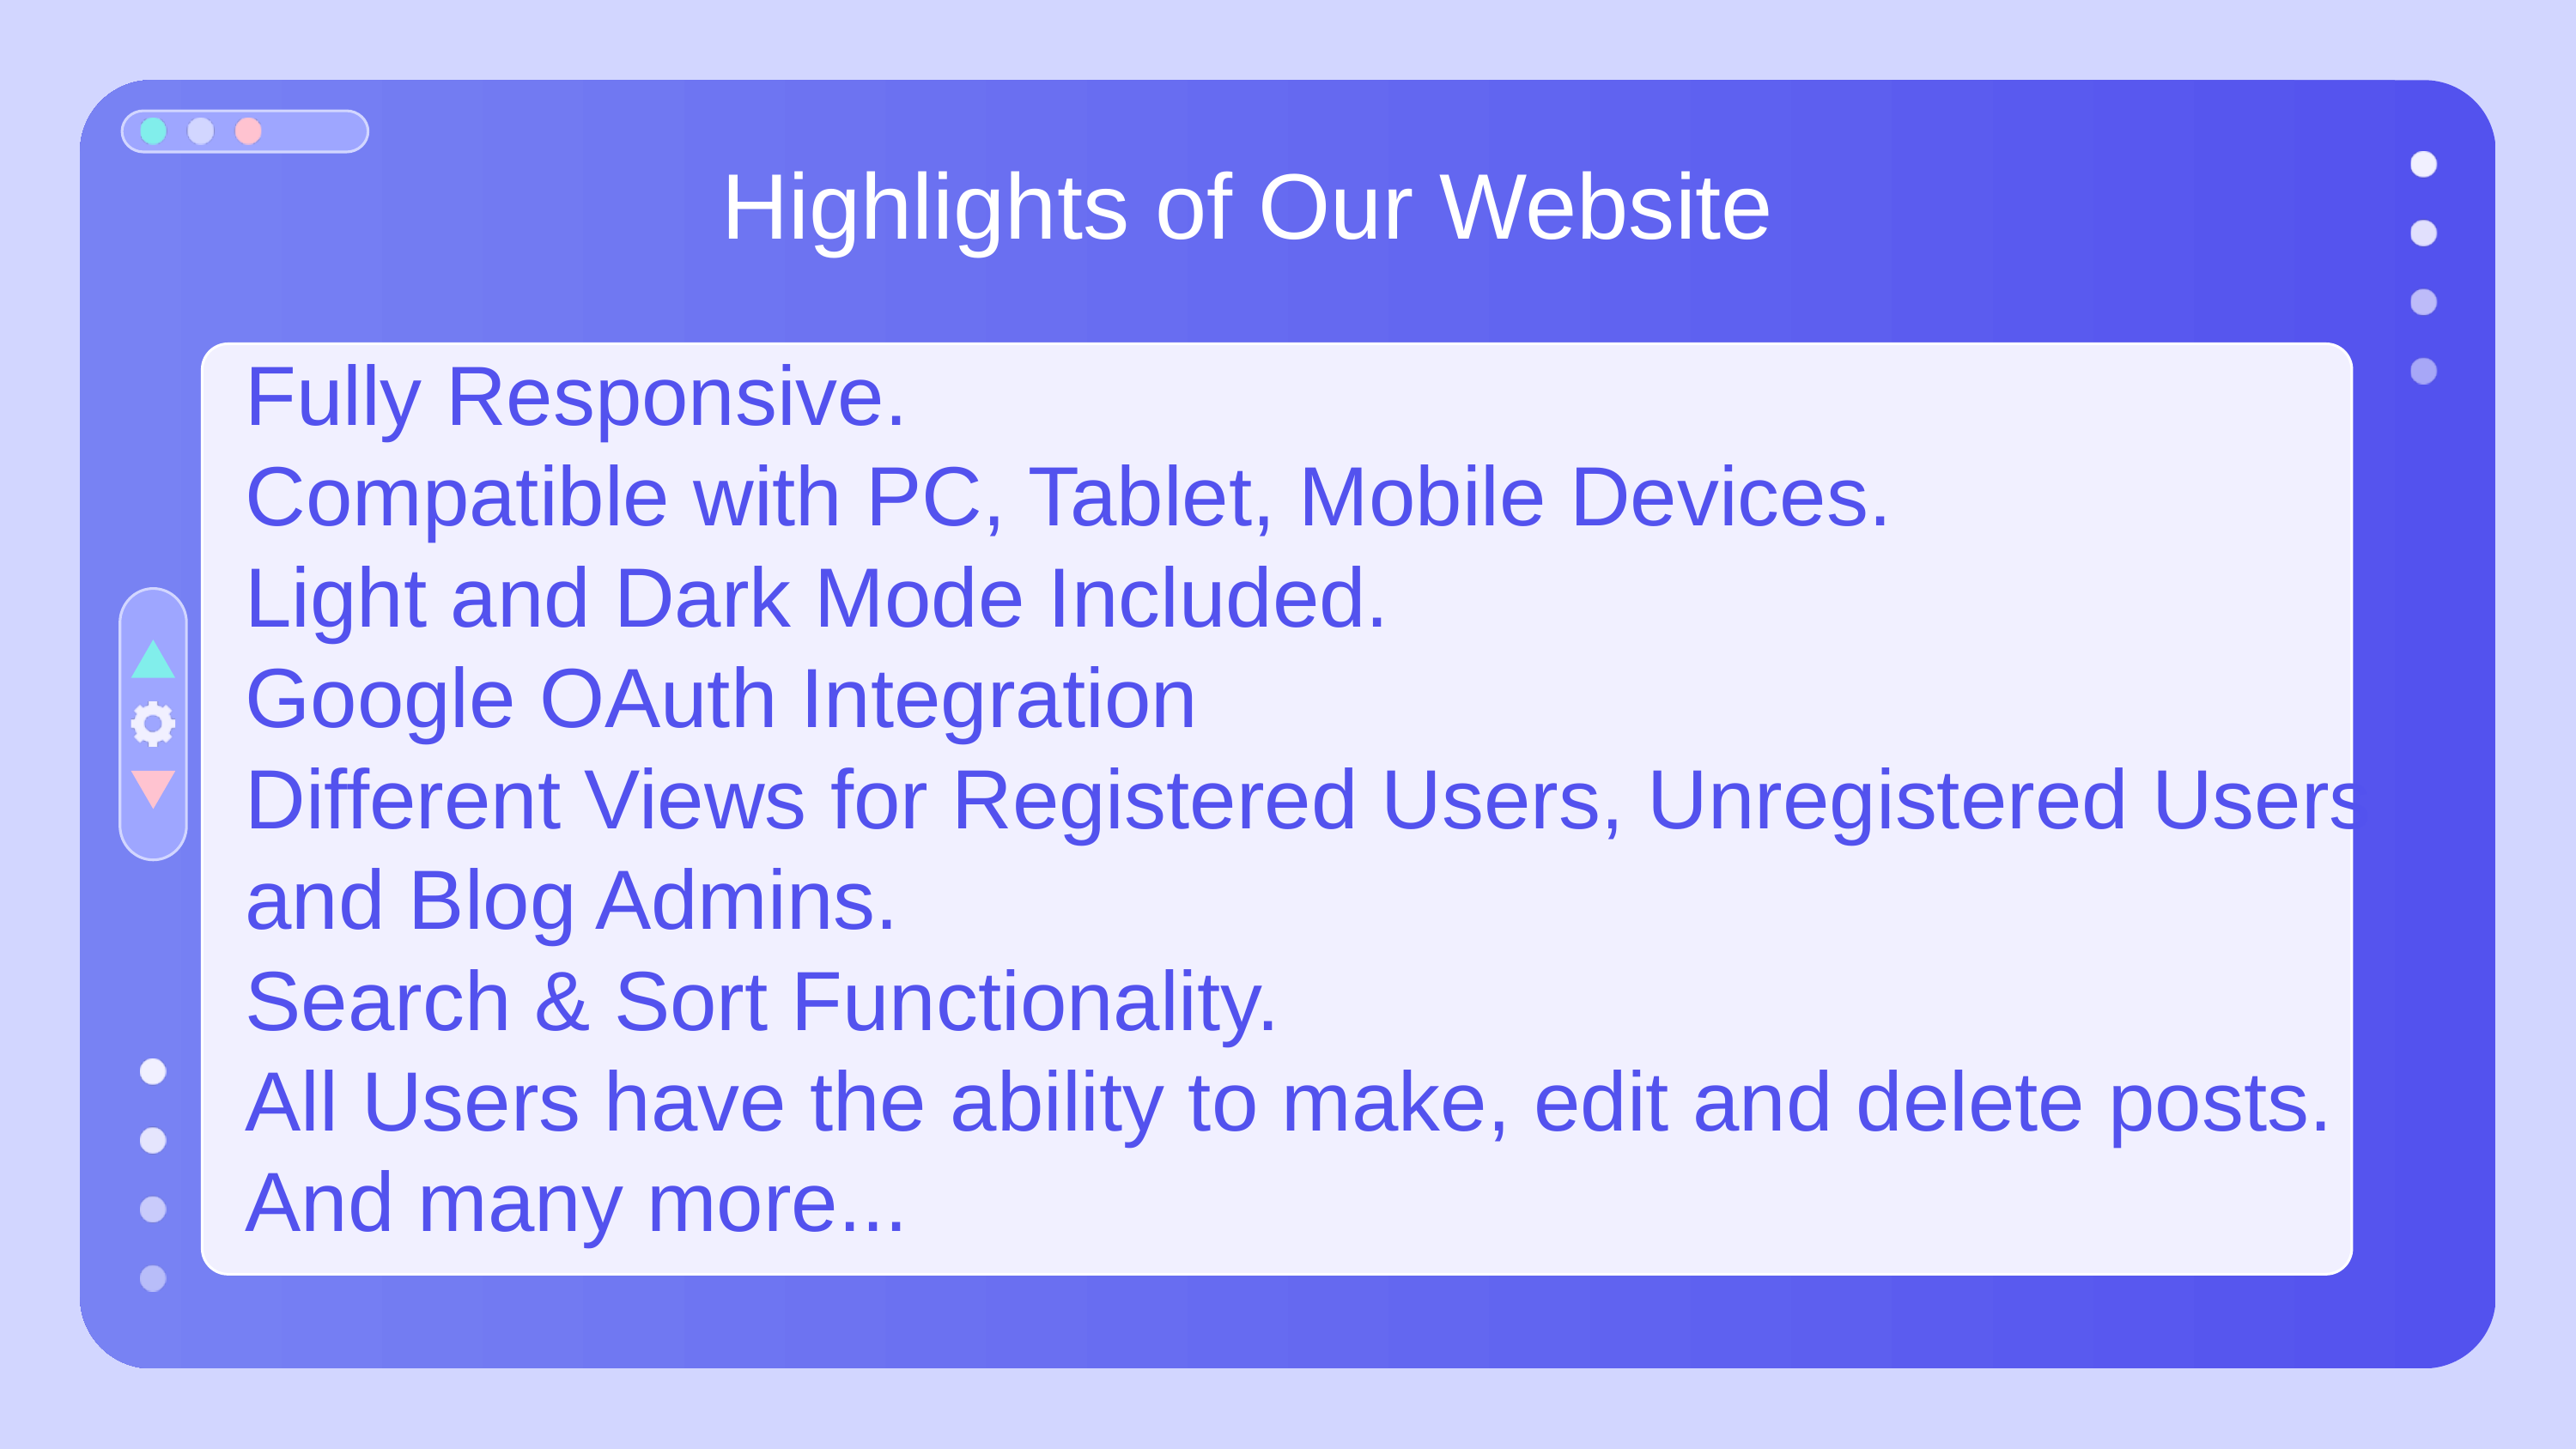

Highlights of Our Website

Fully Responsive.
Compatible with PC, Tablet, Mobile Devices.
Light and Dark Mode Included.
Google OAuth Integration
Different Views for Registered Users, Unregistered Users and Blog Admins.
Search & Sort Functionality.
All Users have the ability to make, edit and delete posts.
And many more...